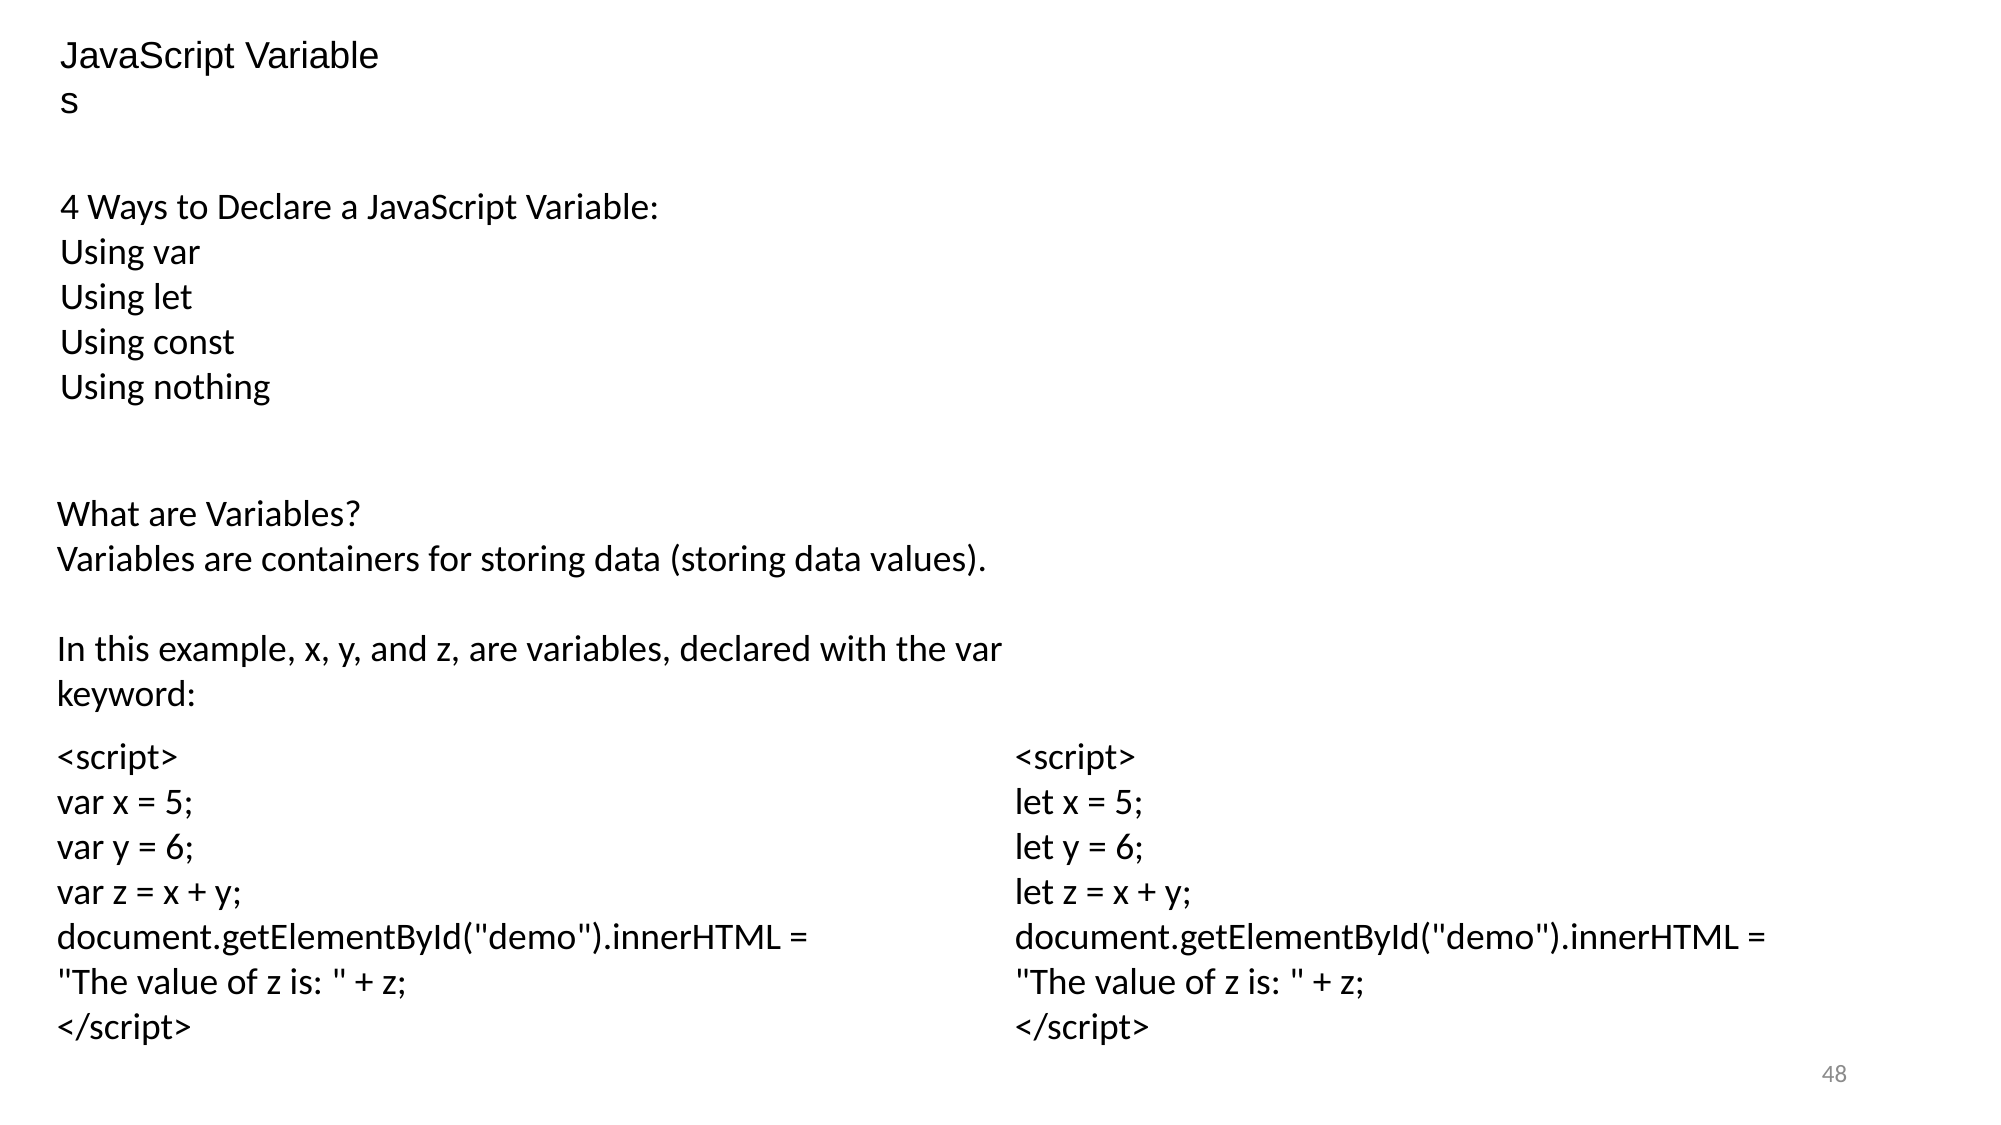

JavaScript Variables

4 Ways to Declare a JavaScript Variable:
Using var
Using let
Using const
Using nothing
What are Variables?
Variables are containers for storing data (storing data values).

In this example, x, y, and z, are variables, declared with the var keyword:
<script>
let x = 5;
let y = 6;
let z = x + y;
document.getElementById("demo").innerHTML =
"The value of z is: " + z;
</script>
<script>
var x = 5;
var y = 6;
var z = x + y;
document.getElementById("demo").innerHTML =
"The value of z is: " + z;
</script>
48